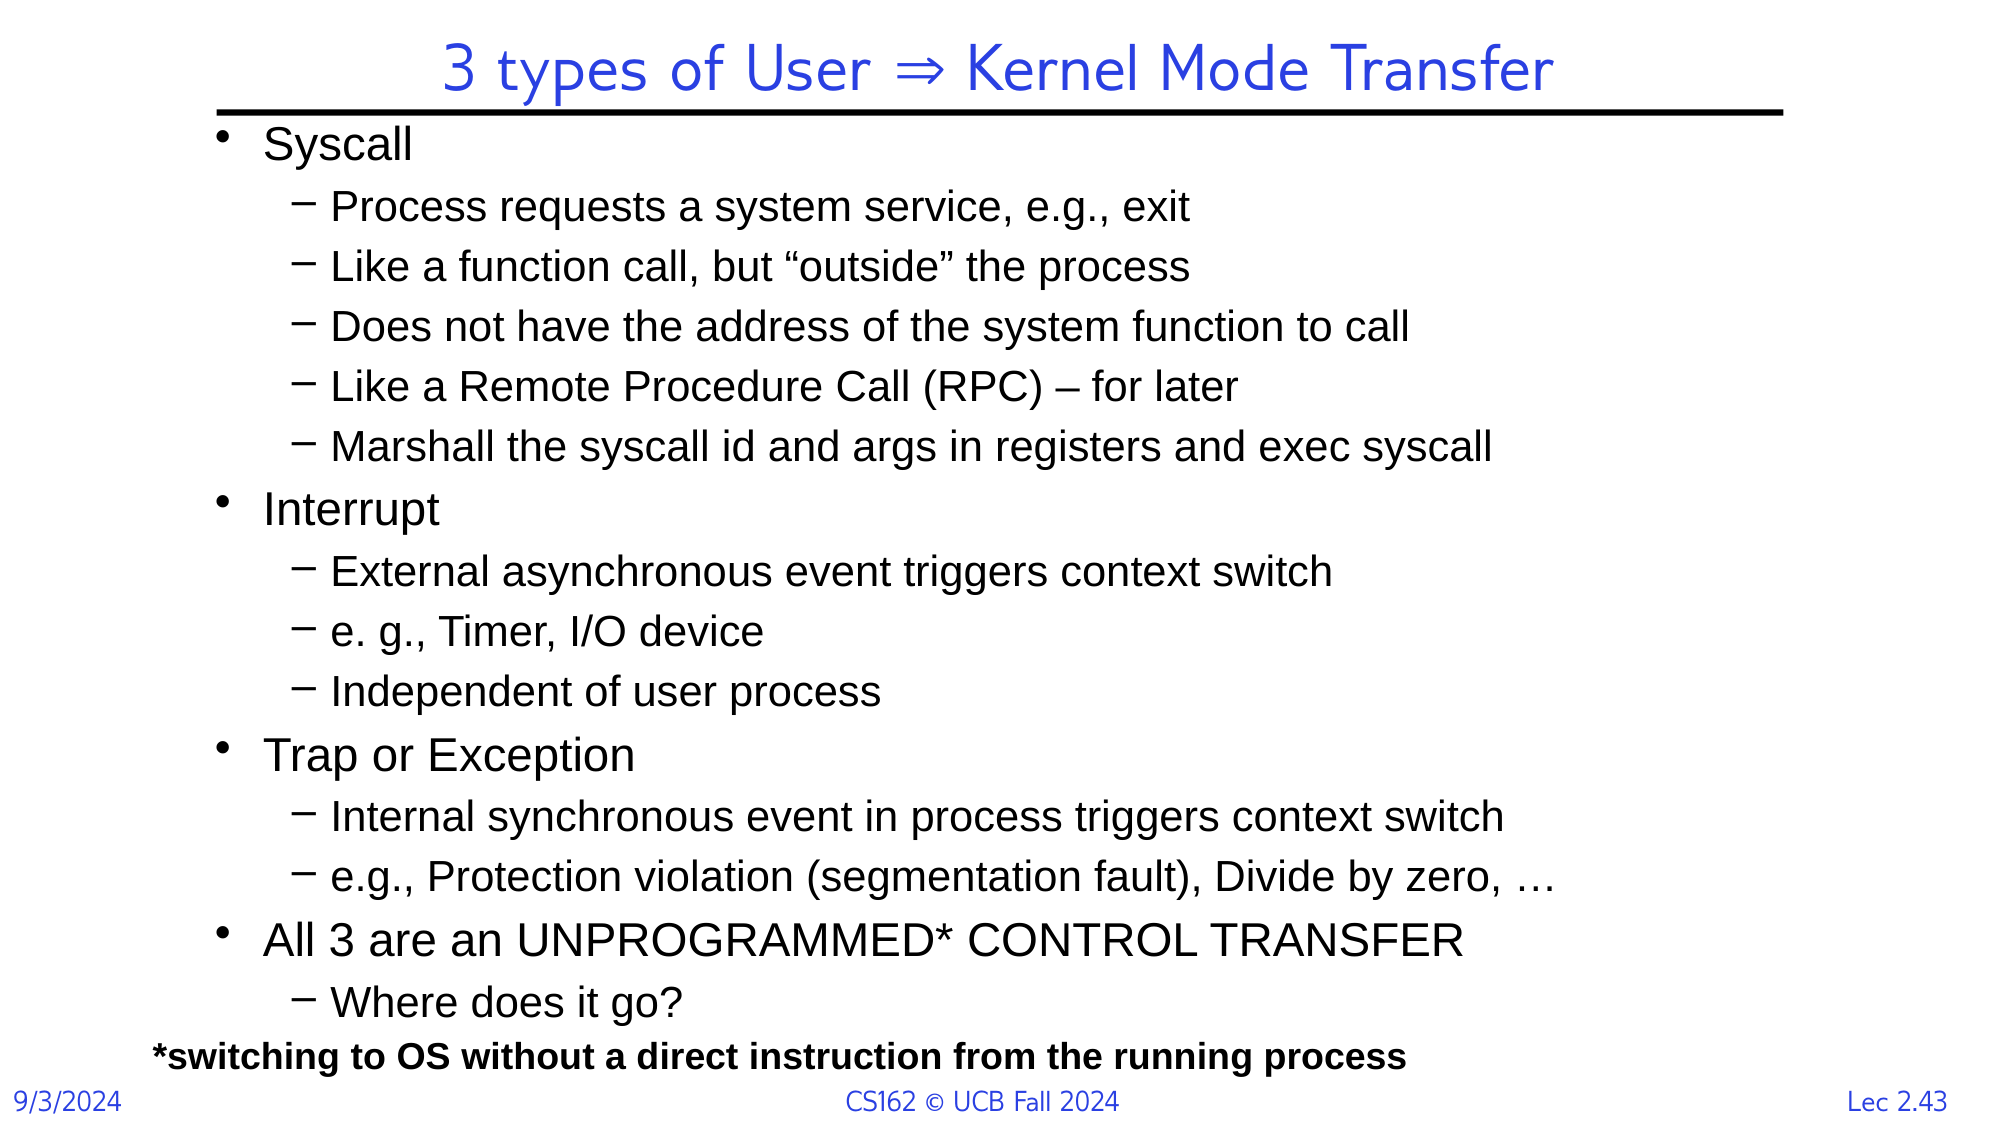

# 3 types of User ⇒ Kernel Mode Transfer
Syscall
Process requests a system service, e.g., exit
Like a function call, but “outside” the process
Does not have the address of the system function to call
Like a Remote Procedure Call (RPC) – for later
Marshall the syscall id and args in registers and exec syscall
Interrupt
External asynchronous event triggers context switch
e. g., Timer, I/O device
Independent of user process
Trap or Exception
Internal synchronous event in process triggers context switch
e.g., Protection violation (segmentation fault), Divide by zero, …
All 3 are an UNPROGRAMMED* CONTROL TRANSFER
Where does it go?
*switching to OS without a direct instruction from the running process